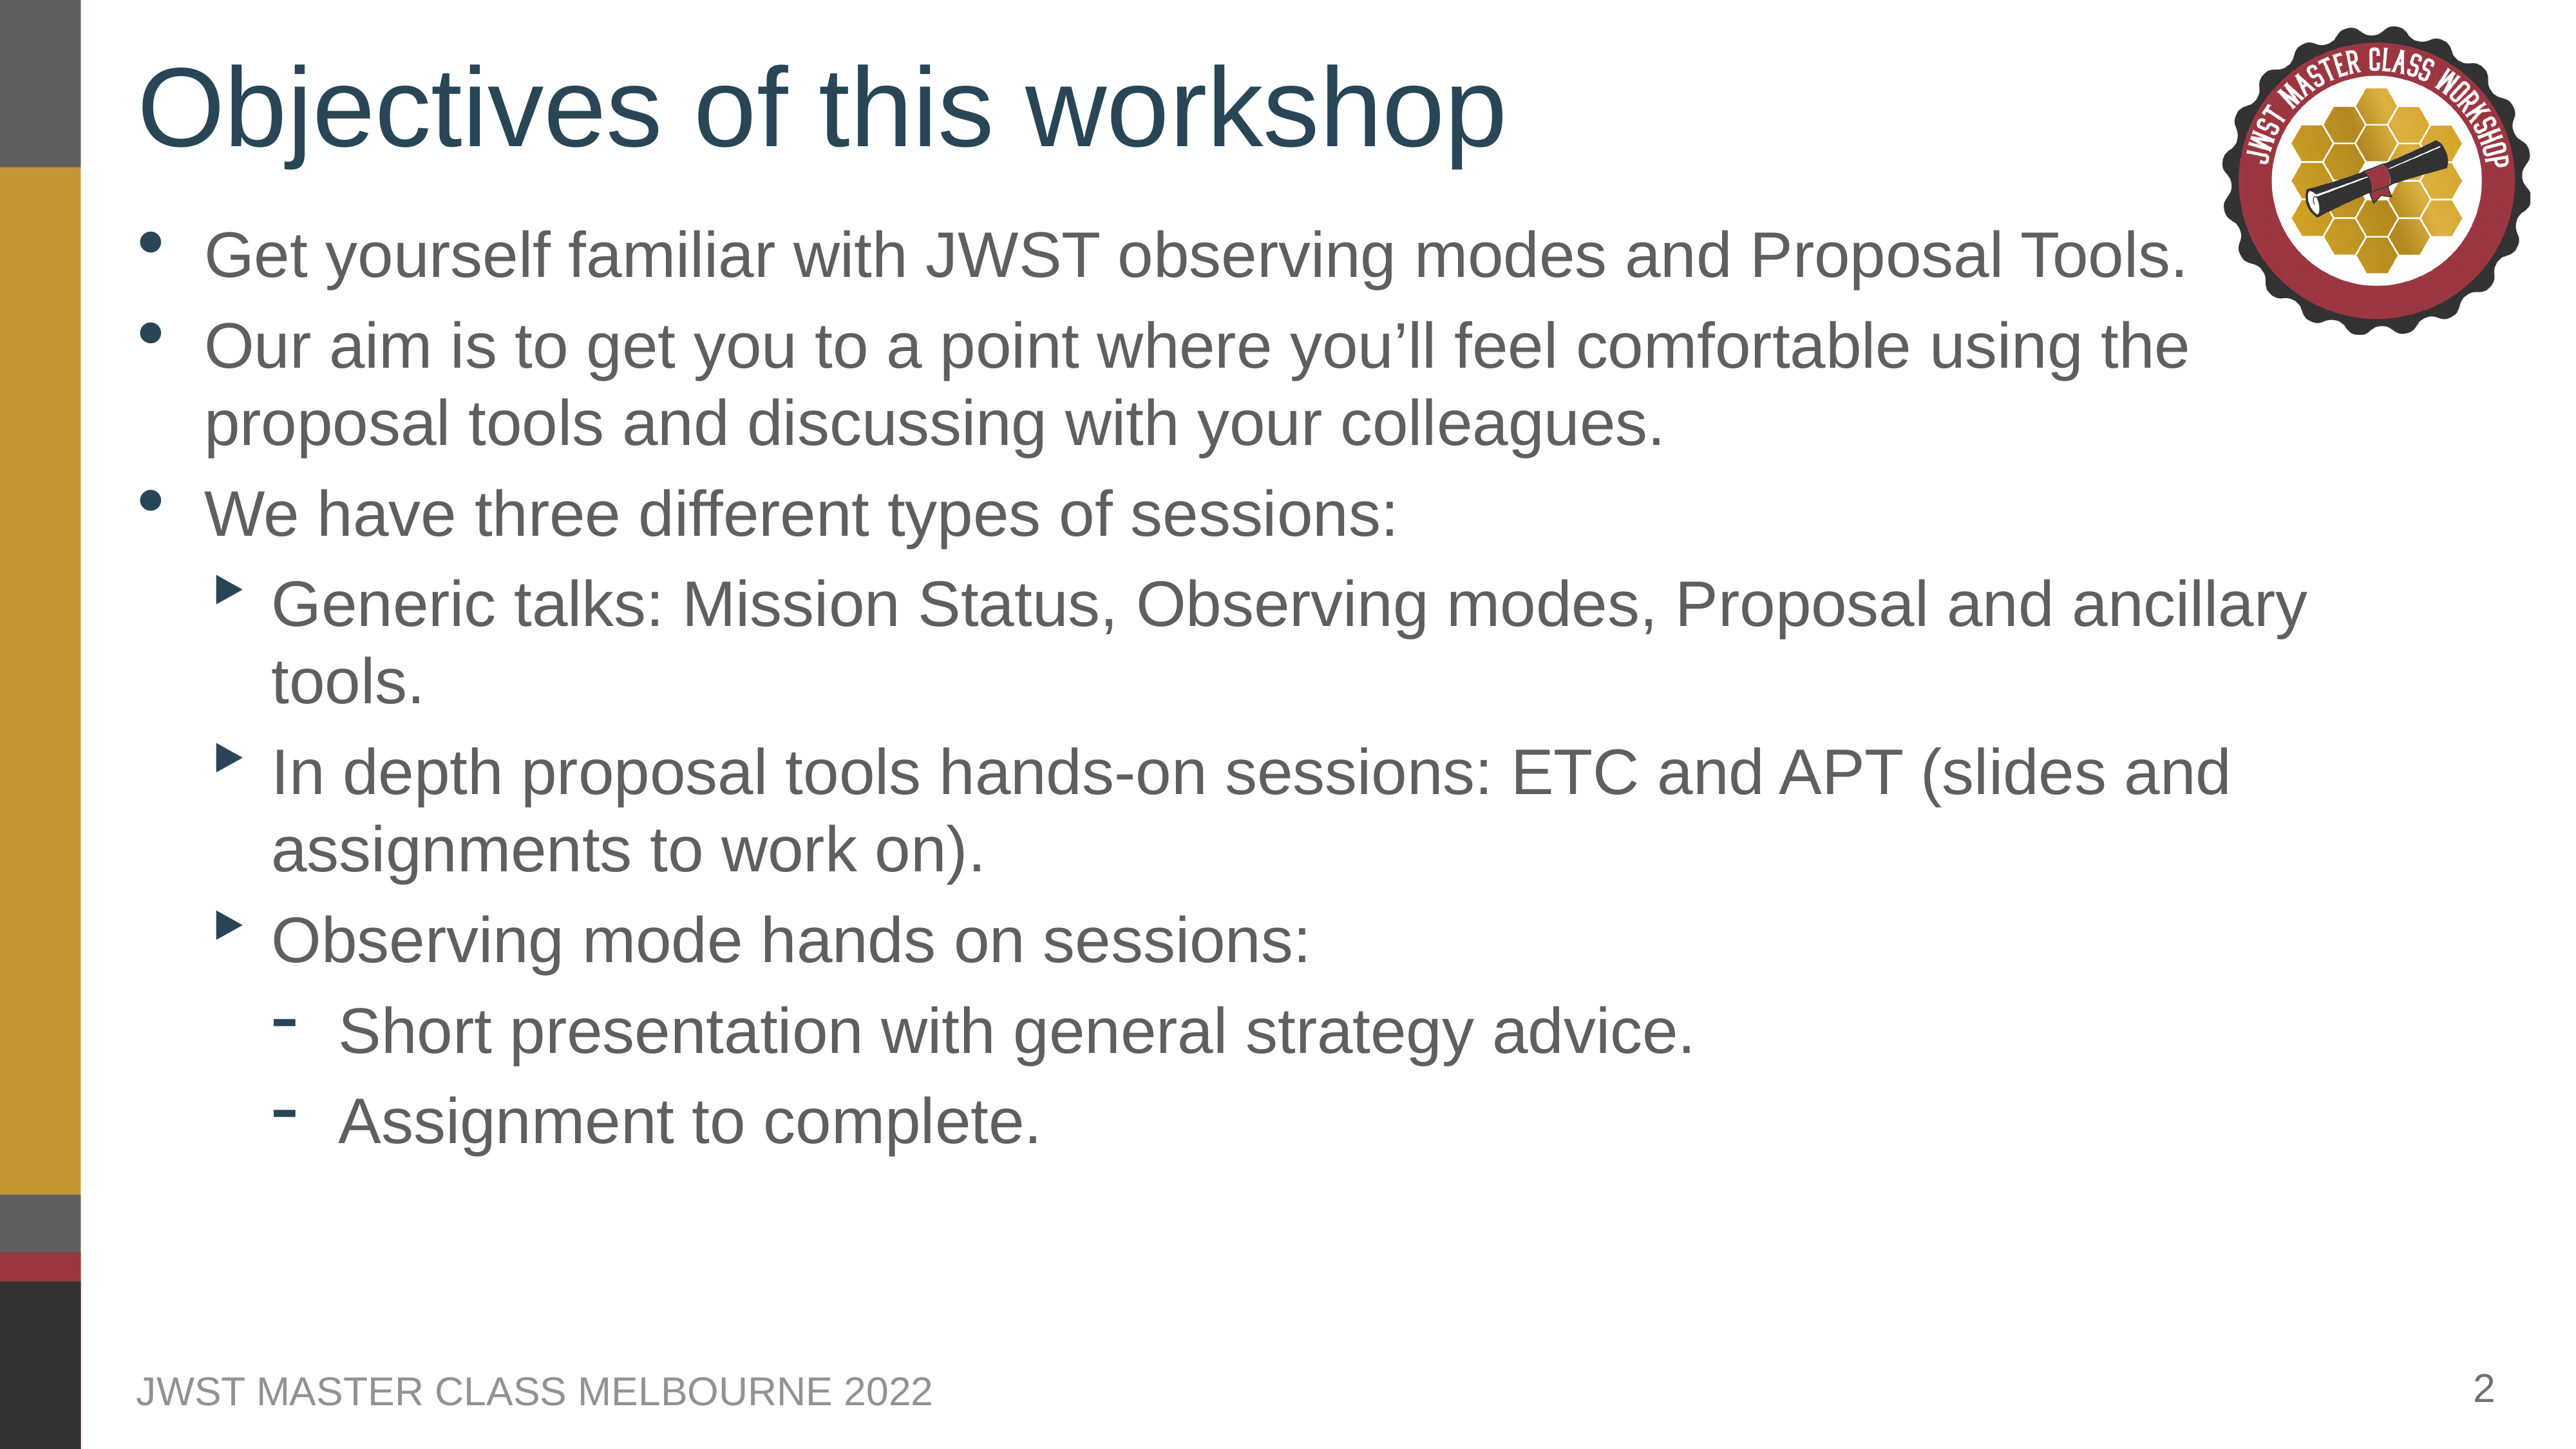

# Objectives of this workshop
Get yourself familiar with JWST observing modes and Proposal Tools.
Our aim is to get you to a point where you’ll feel comfortable using the proposal tools and discussing with your colleagues.
We have three different types of sessions:
Generic talks: Mission Status, Observing modes, Proposal and ancillary tools.
In depth proposal tools hands-on sessions: ETC and APT (slides and assignments to work on).
Observing mode hands on sessions:
Short presentation with general strategy advice.
Assignment to complete.

2